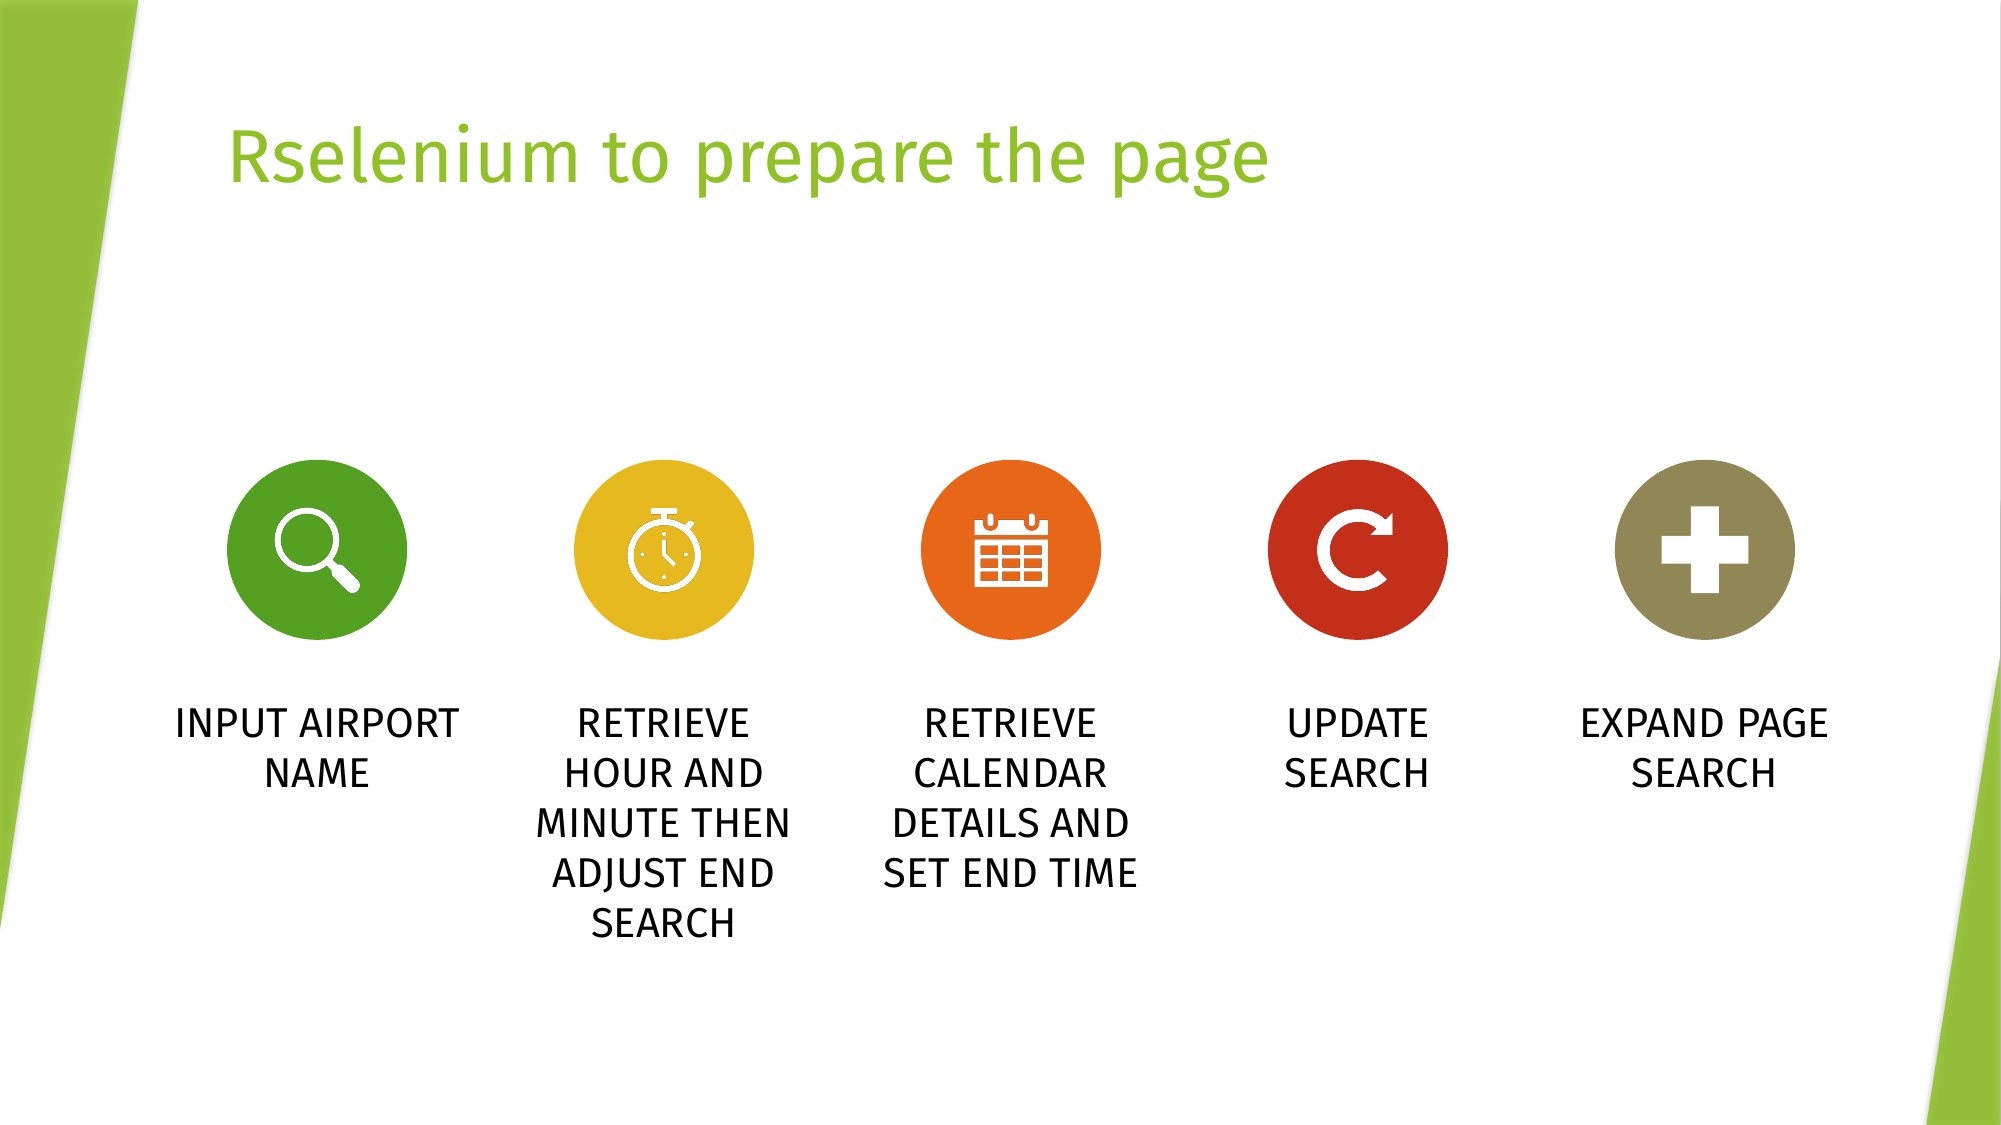

# Rselenium to prepare the page

input airport name
Retrieve hour and minute then adjust end search
Retrieve calendar details and set end time
Update search
Expand page search